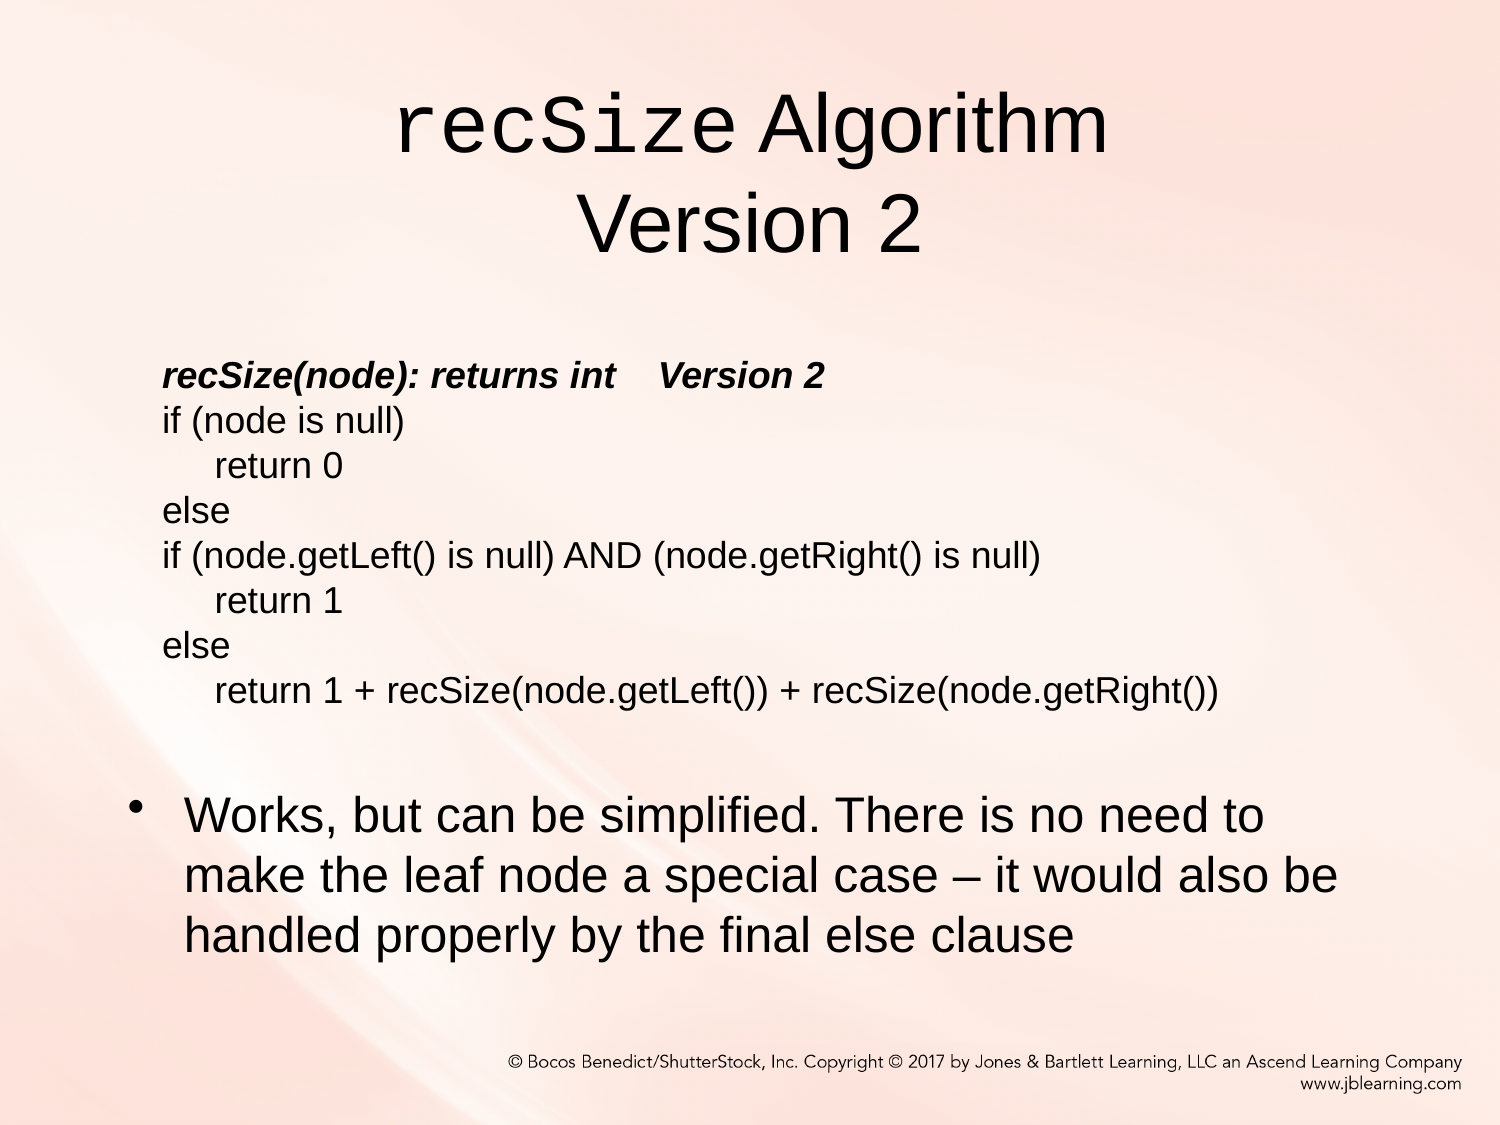

# recSize Algorithm Version 2
recSize(node): returns int    Version 2
if (node is null)
     return 0
else
if (node.getLeft() is null) AND (node.getRight() is null)
     return 1
else
     return 1 + recSize(node.getLeft()) + recSize(node.getRight())

Works, but can be simplified. There is no need to make the leaf node a special case – it would also be handled properly by the final else clause